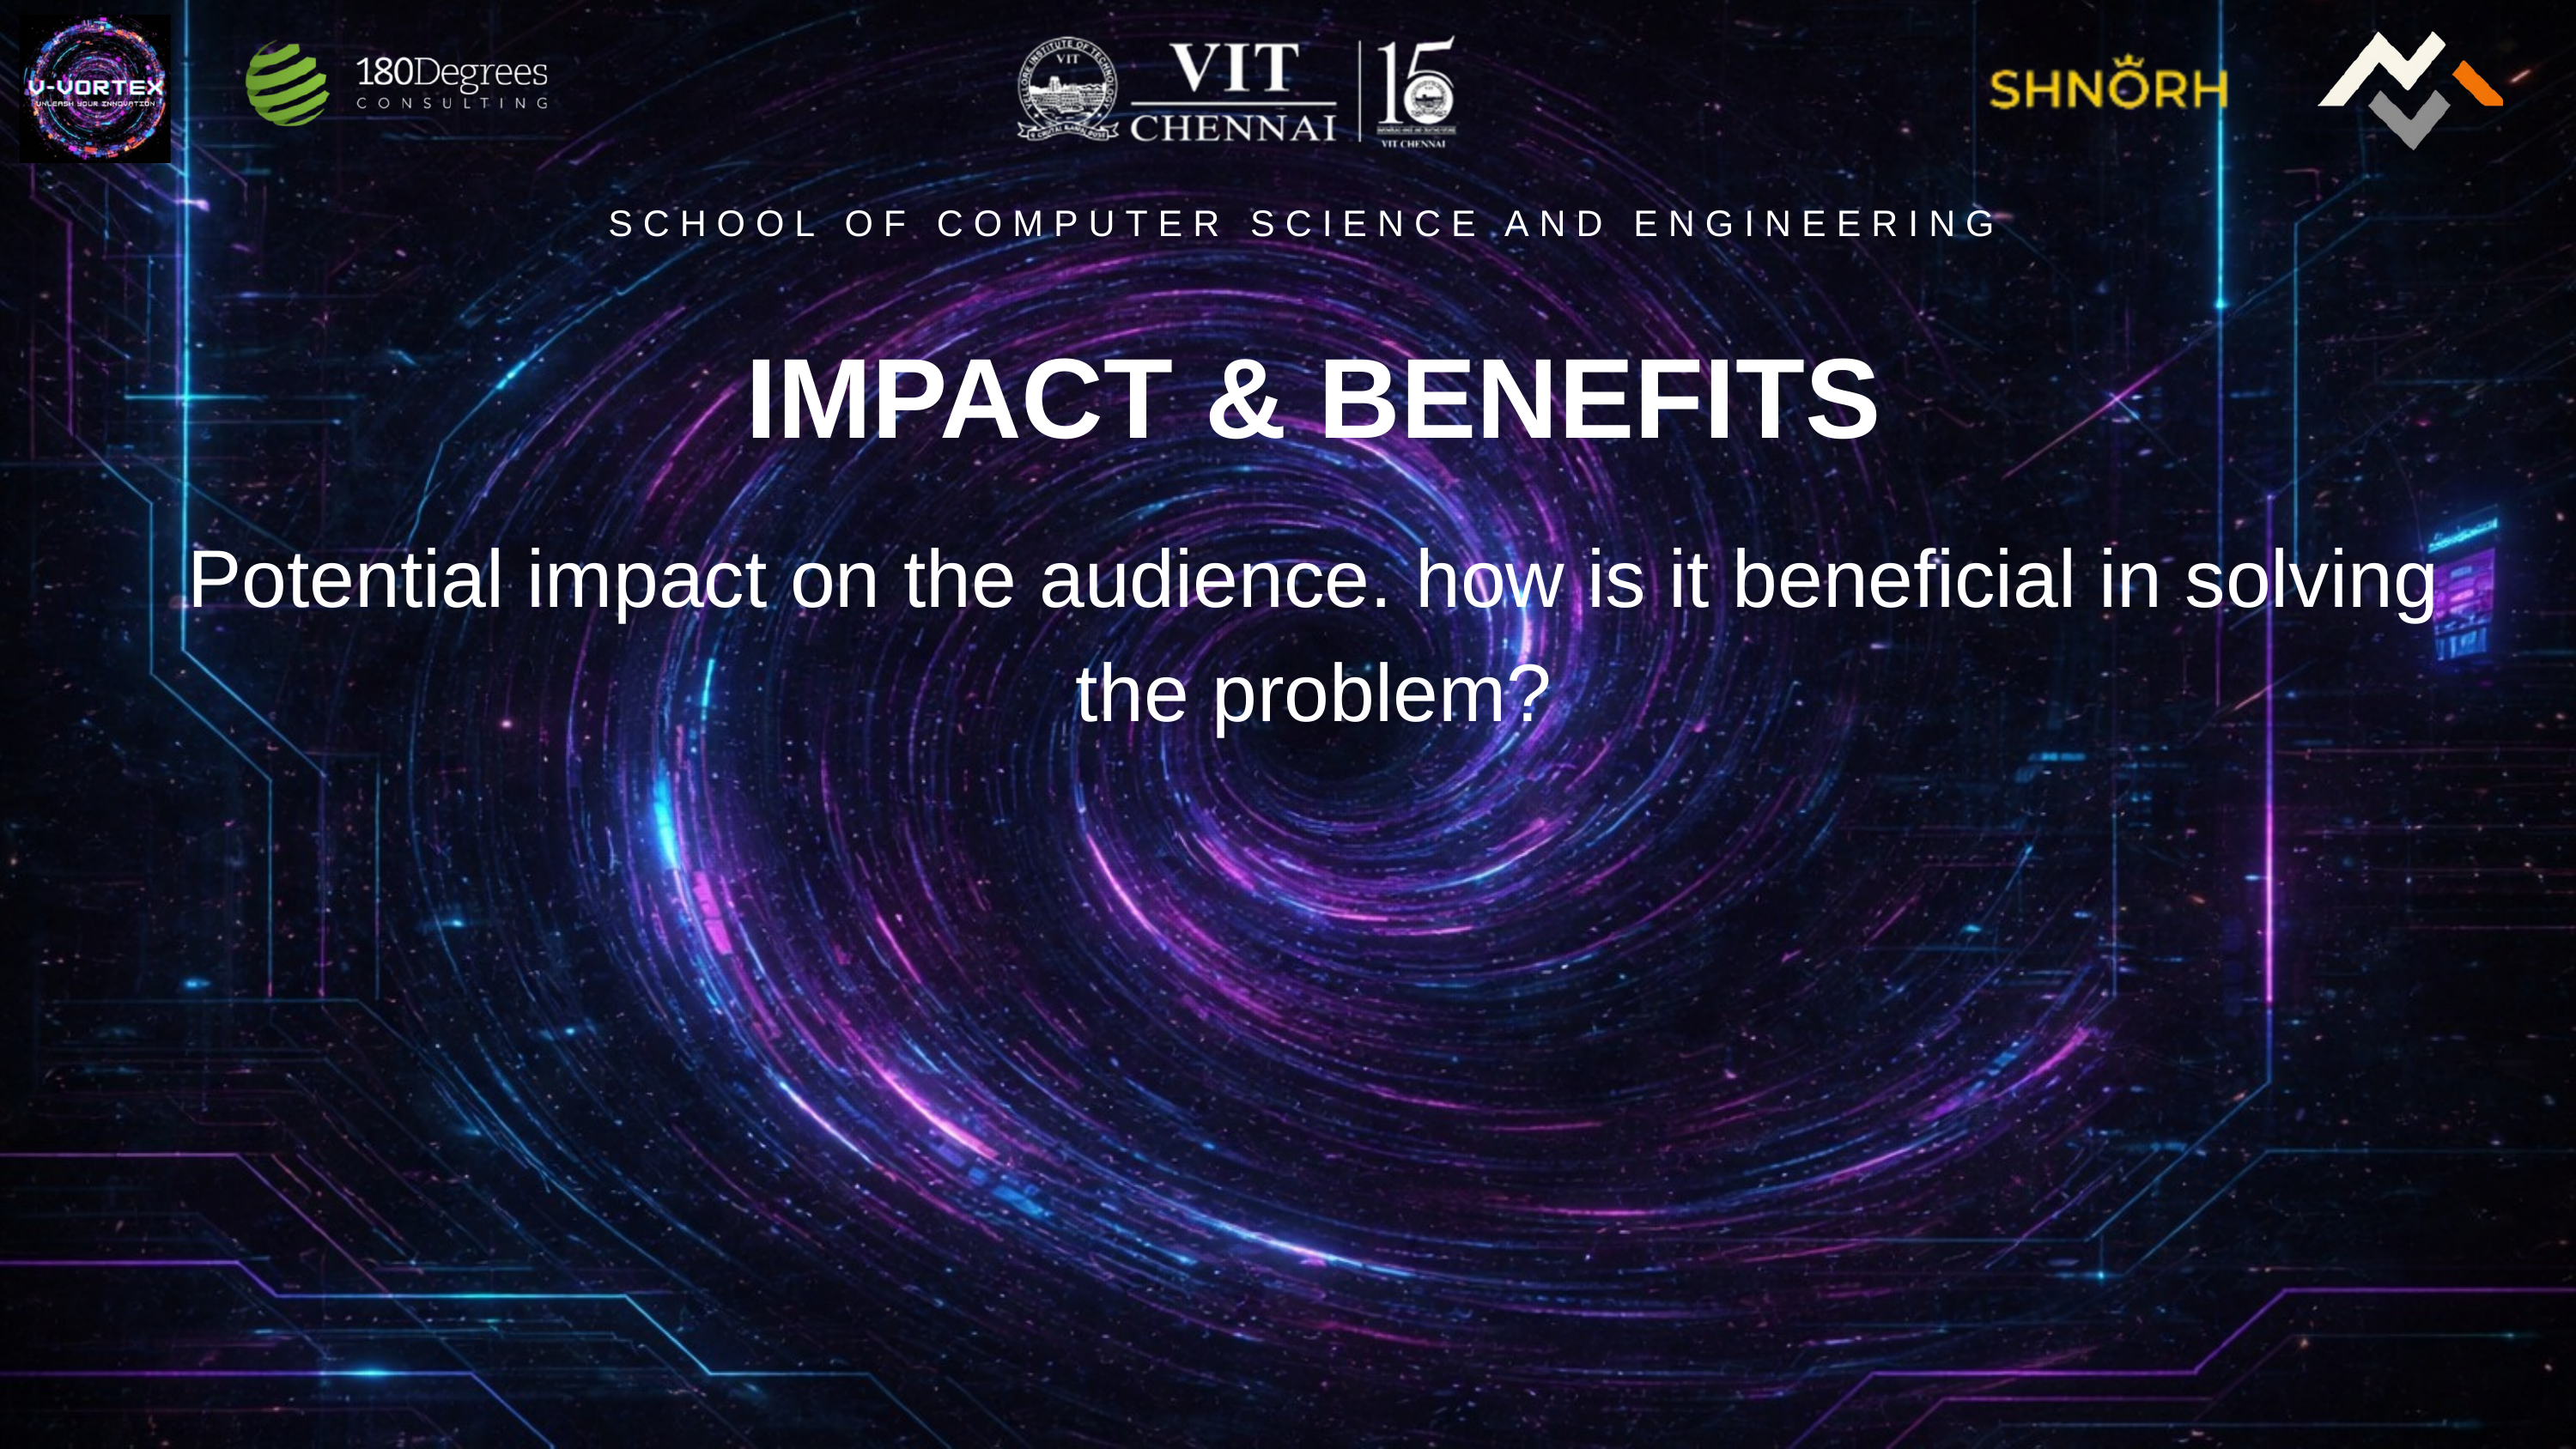

SCHOOL OF COMPUTER SCIENCE AND ENGINEERING

IMPACT & BENEFITS
Potential impact on the audience. how is it beneficial in solving the problem?